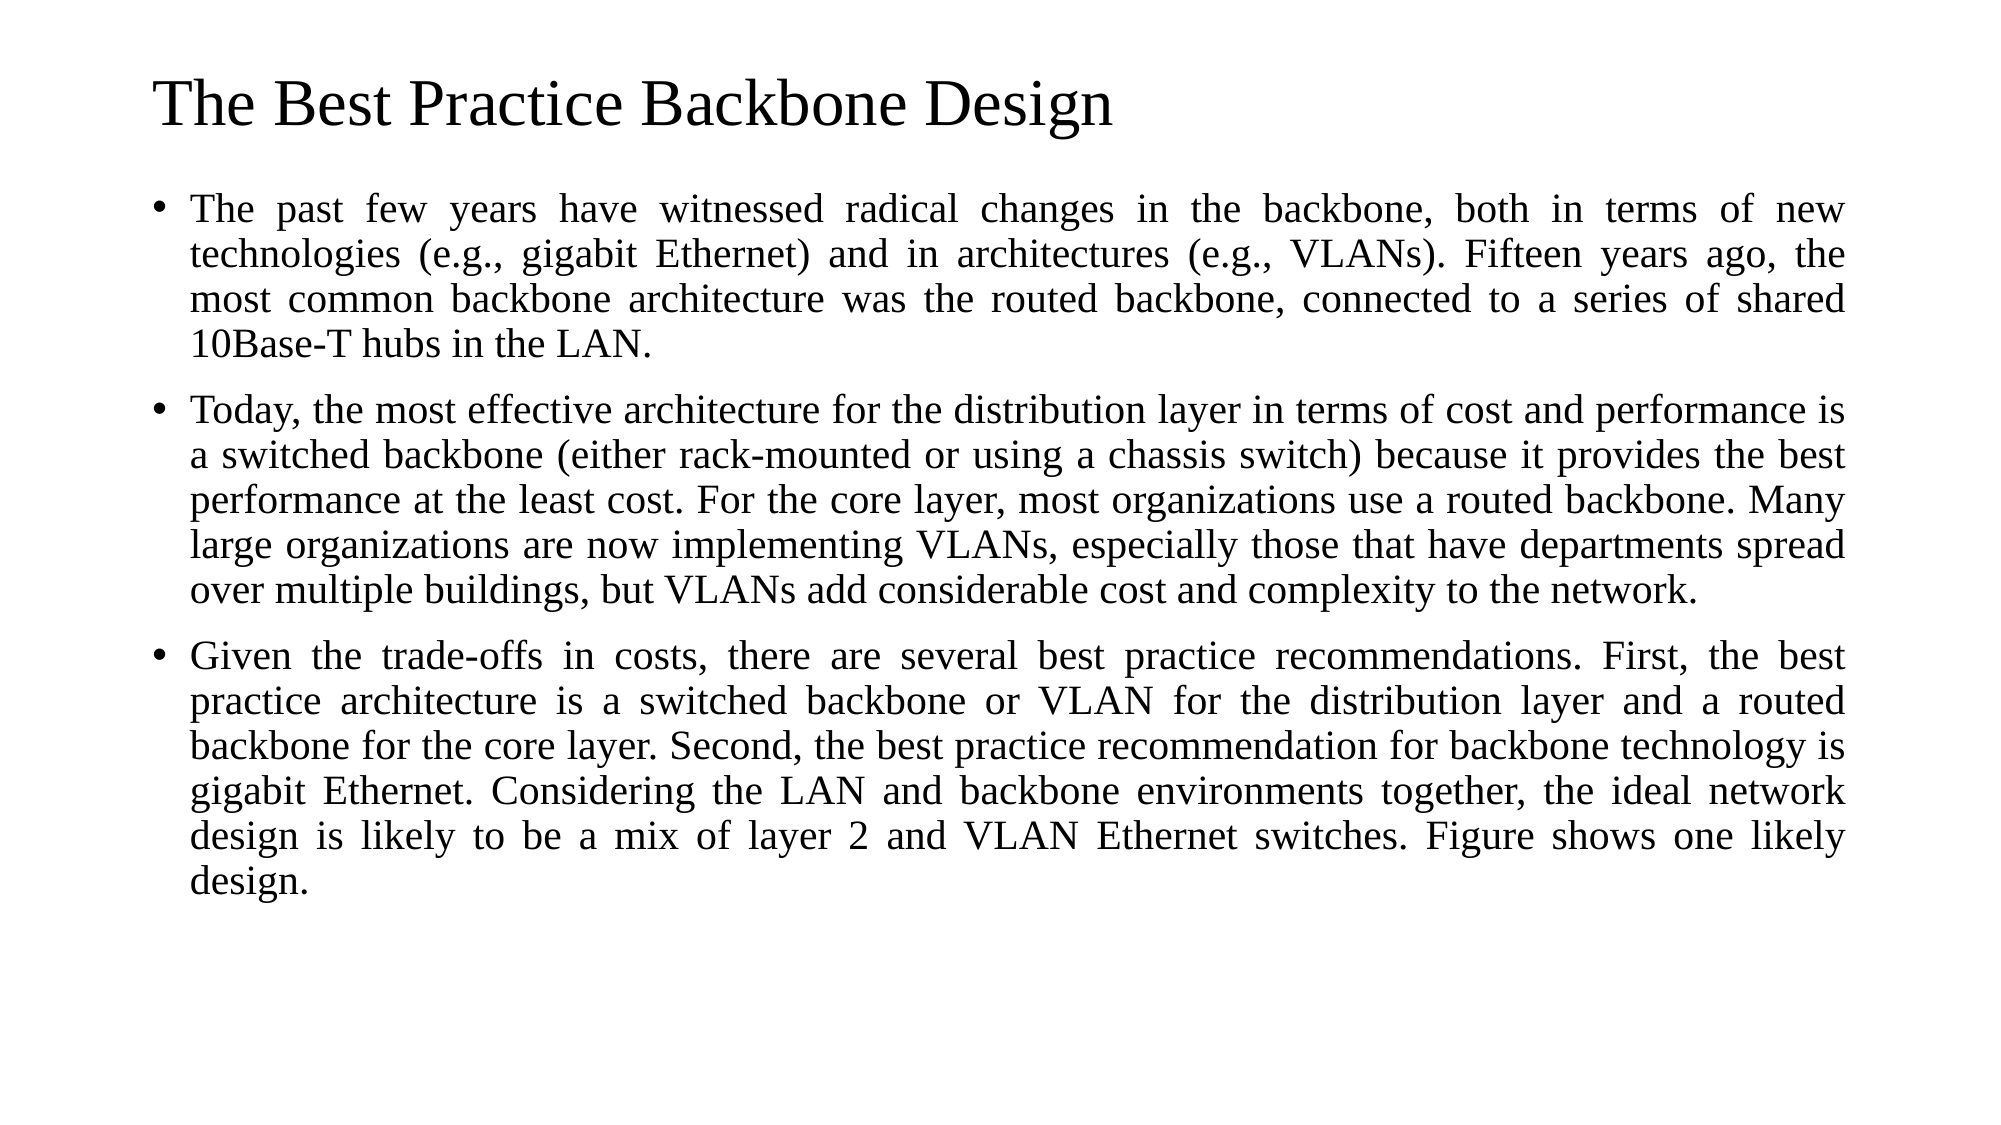

# The Best Practice Backbone Design
The past few years have witnessed radical changes in the backbone, both in terms of new technologies (e.g., gigabit Ethernet) and in architectures (e.g., VLANs). Fifteen years ago, the most common backbone architecture was the routed backbone, connected to a series of shared 10Base-T hubs in the LAN.
Today, the most effective architecture for the distribution layer in terms of cost and performance is a switched backbone (either rack-mounted or using a chassis switch) because it provides the best performance at the least cost. For the core layer, most organizations use a routed backbone. Many large organizations are now implementing VLANs, especially those that have departments spread over multiple buildings, but VLANs add considerable cost and complexity to the network.
Given the trade-offs in costs, there are several best practice recommendations. First, the best practice architecture is a switched backbone or VLAN for the distribution layer and a routed backbone for the core layer. Second, the best practice recommendation for backbone technology is gigabit Ethernet. Considering the LAN and backbone environments together, the ideal network design is likely to be a mix of layer 2 and VLAN Ethernet switches. Figure shows one likely design.